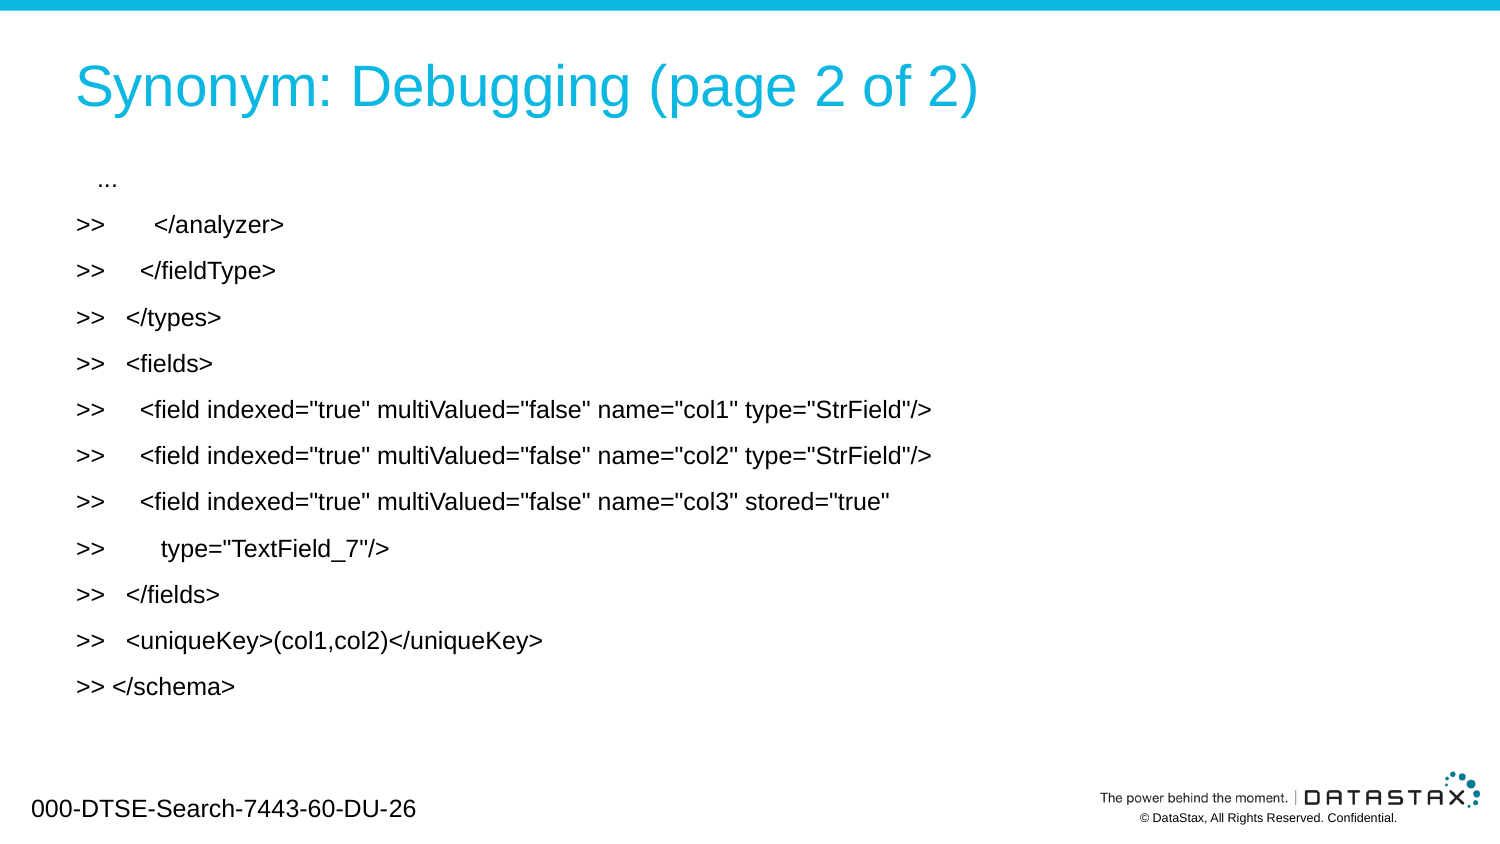

# Synonym: Debugging (page 2 of 2)
   ...
>>       </analyzer>
>>     </fieldType>
>>   </types>
>>   <fields>
>>     <field indexed="true" multiValued="false" name="col1" type="StrField"/>
>>     <field indexed="true" multiValued="false" name="col2" type="StrField"/>
>>     <field indexed="true" multiValued="false" name="col3" stored="true"
>>        type="TextField_7"/>
>>   </fields>
>>   <uniqueKey>(col1,col2)</uniqueKey>
>> </schema>
000-DTSE-Search-7443-60-DU-26
© DataStax, All Rights Reserved. Confidential.